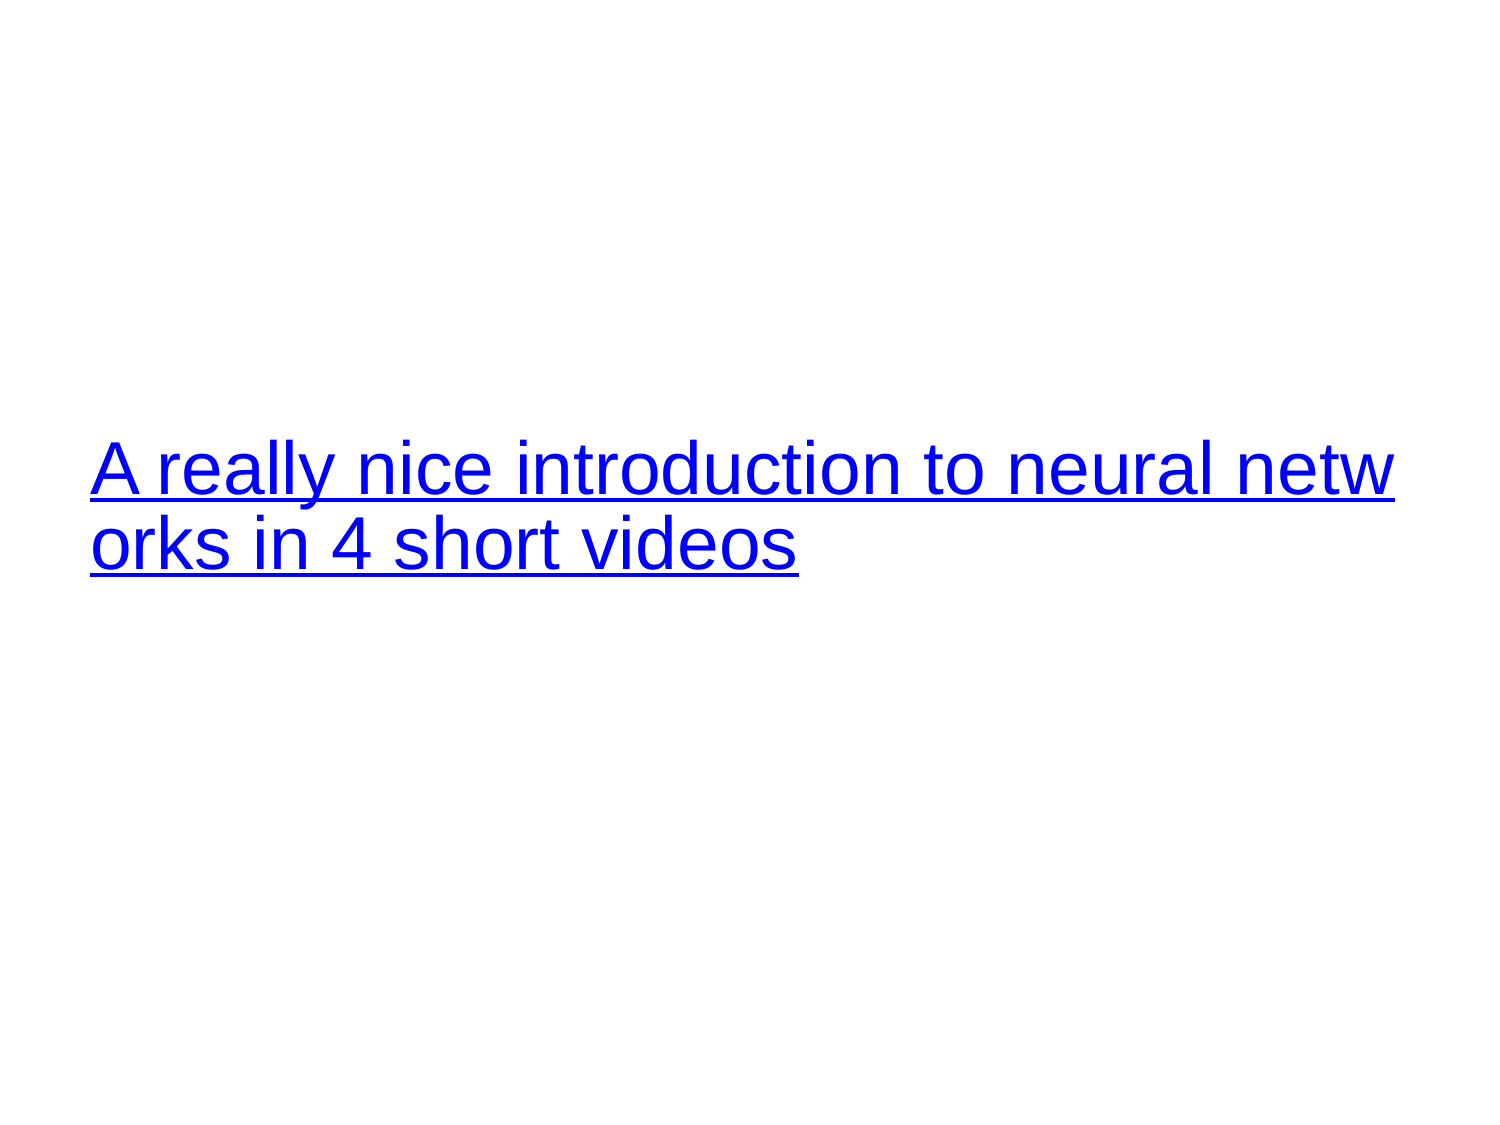

# A really nice introduction to neural networks in 4 short videos